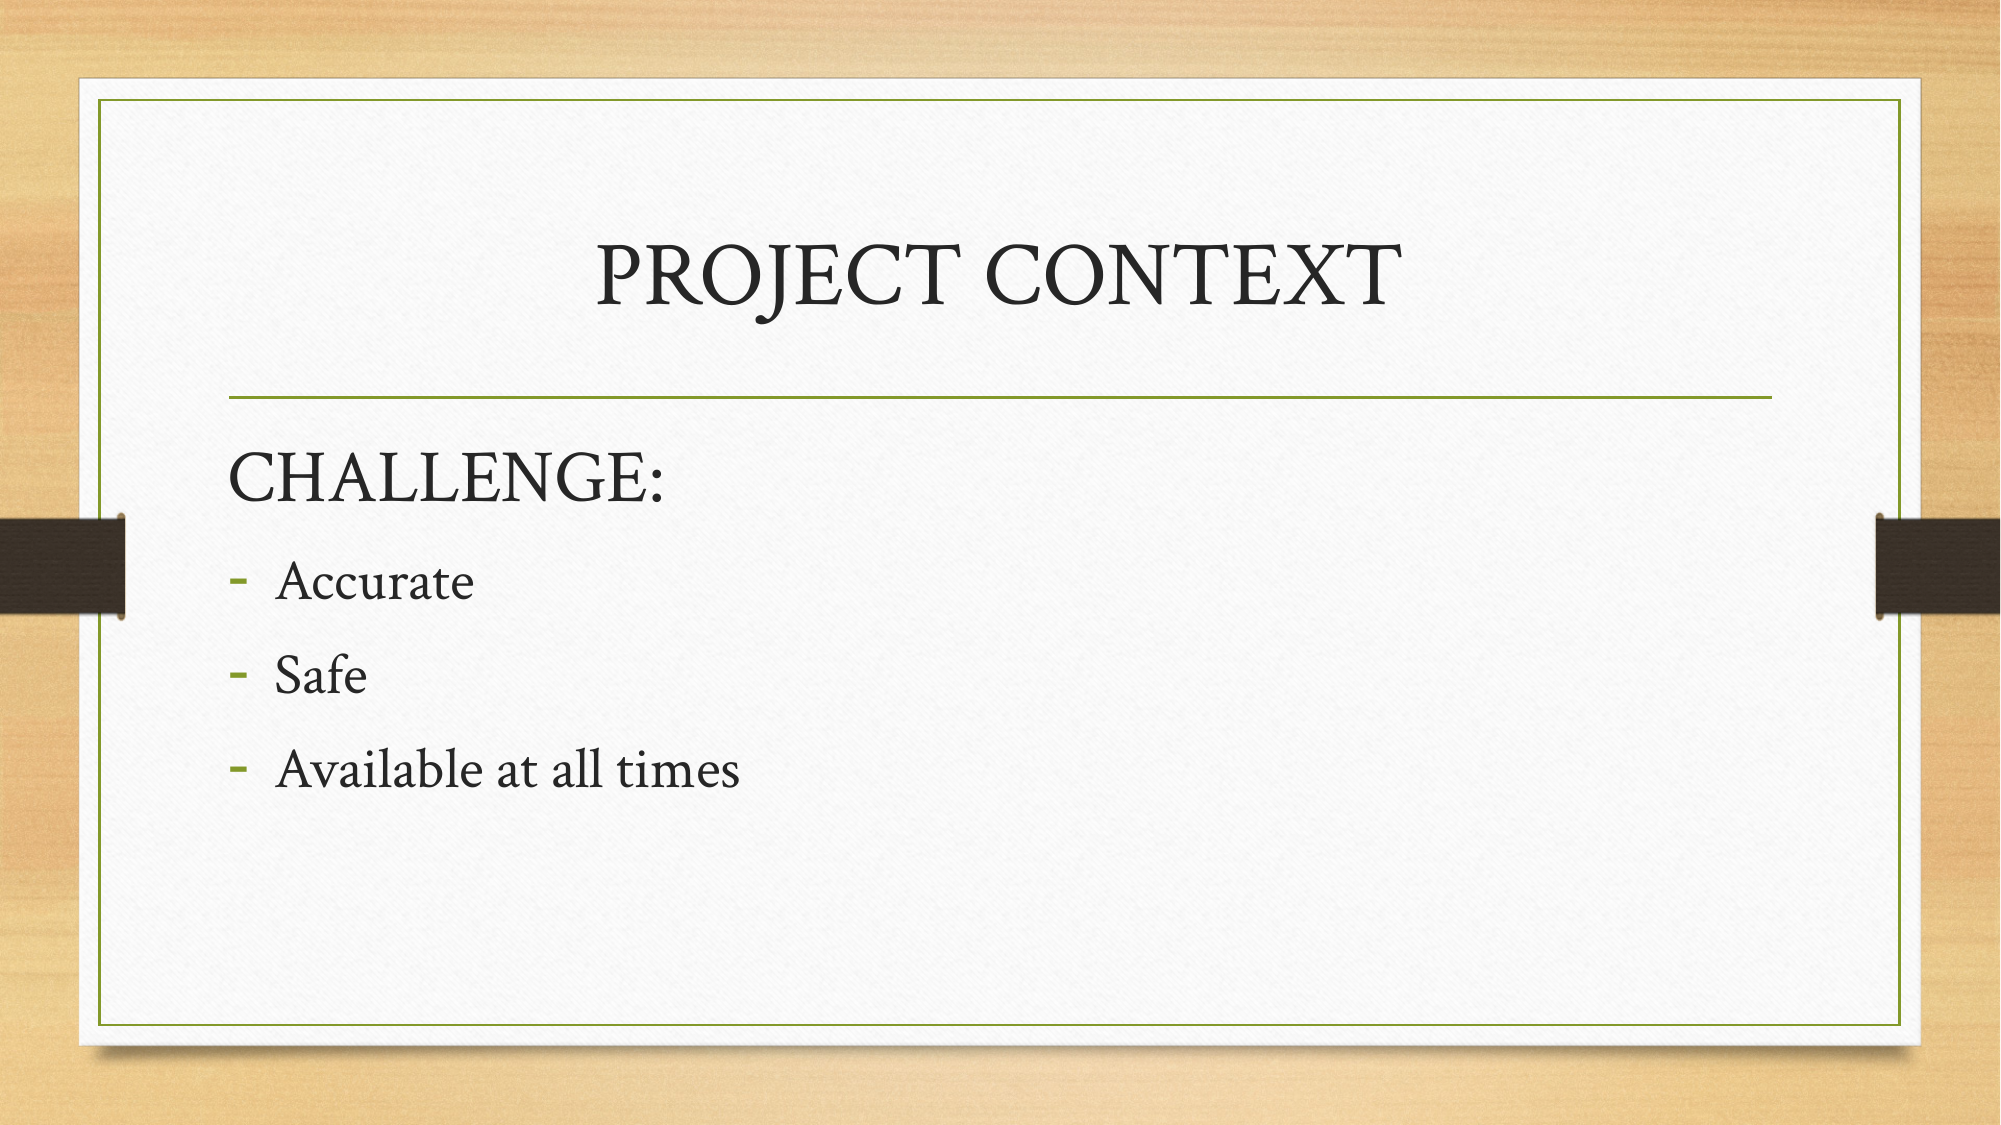

# PROJECT CONTEXT
CHALLENGE:
Accurate
Safe
Available at all times